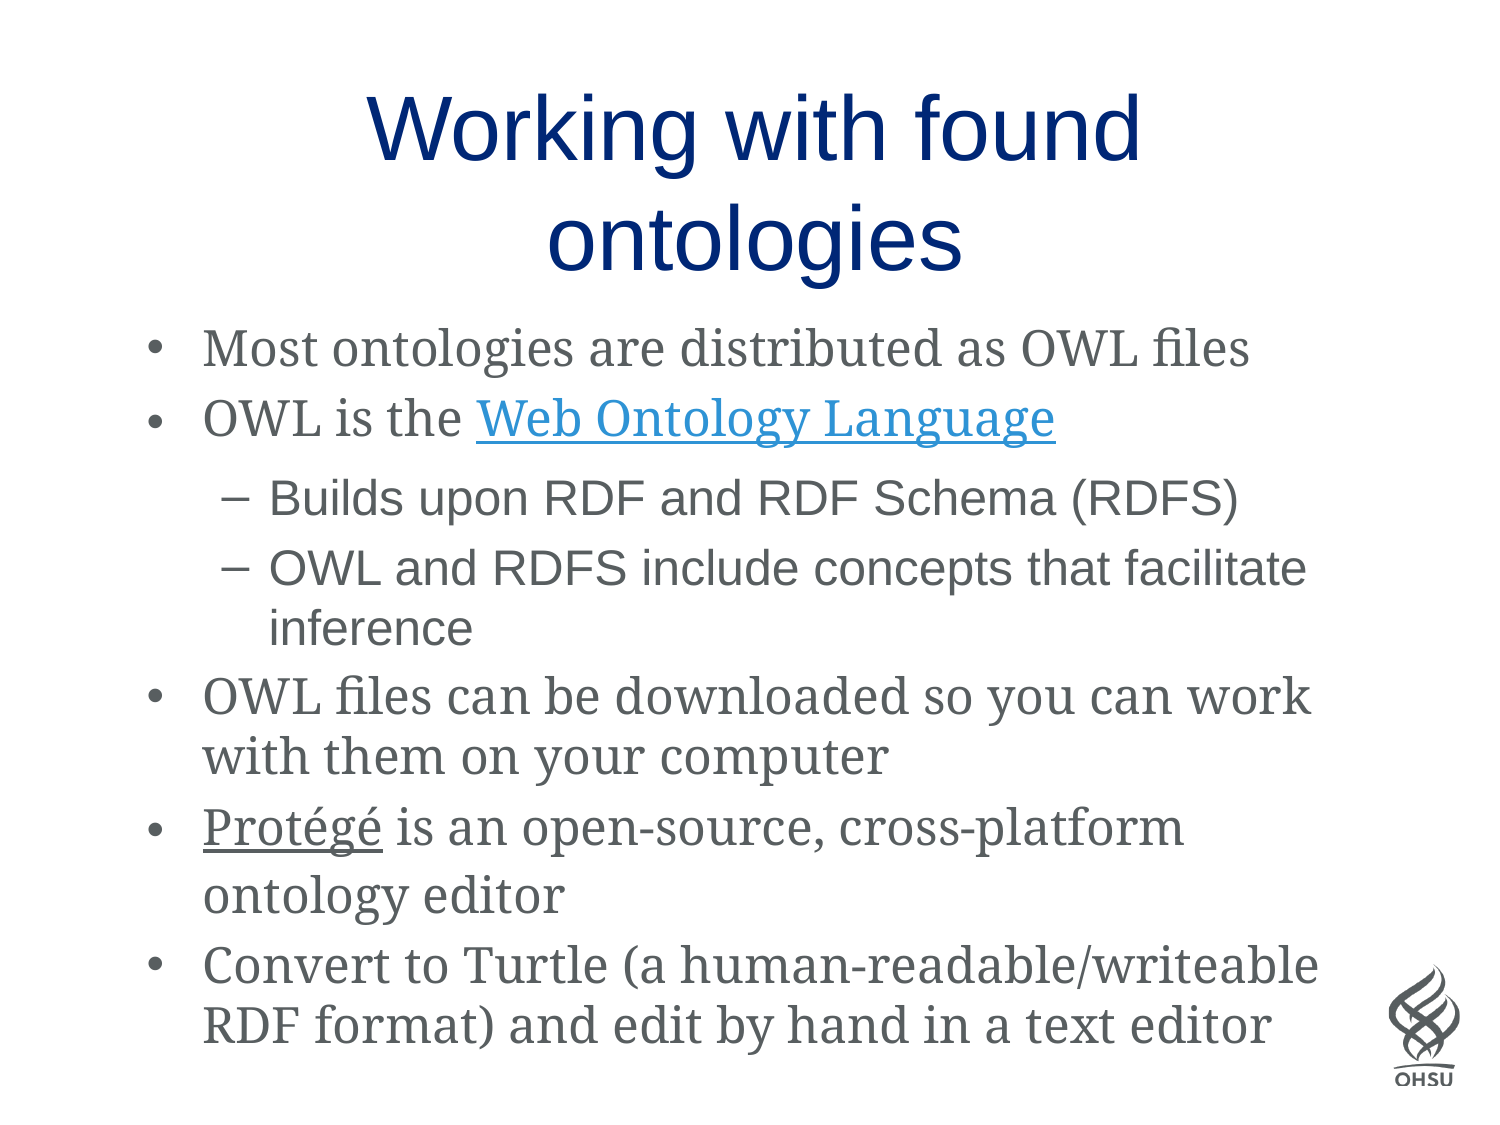

# Working with found ontologies
Most ontologies are distributed as OWL files
OWL is the Web Ontology Language
Builds upon RDF and RDF Schema (RDFS)
OWL and RDFS include concepts that facilitate inference
OWL files can be downloaded so you can work with them on your computer
Protégé is an open-source, cross-platform ontology editor
Convert to Turtle (a human-readable/writeable RDF format) and edit by hand in a text editor